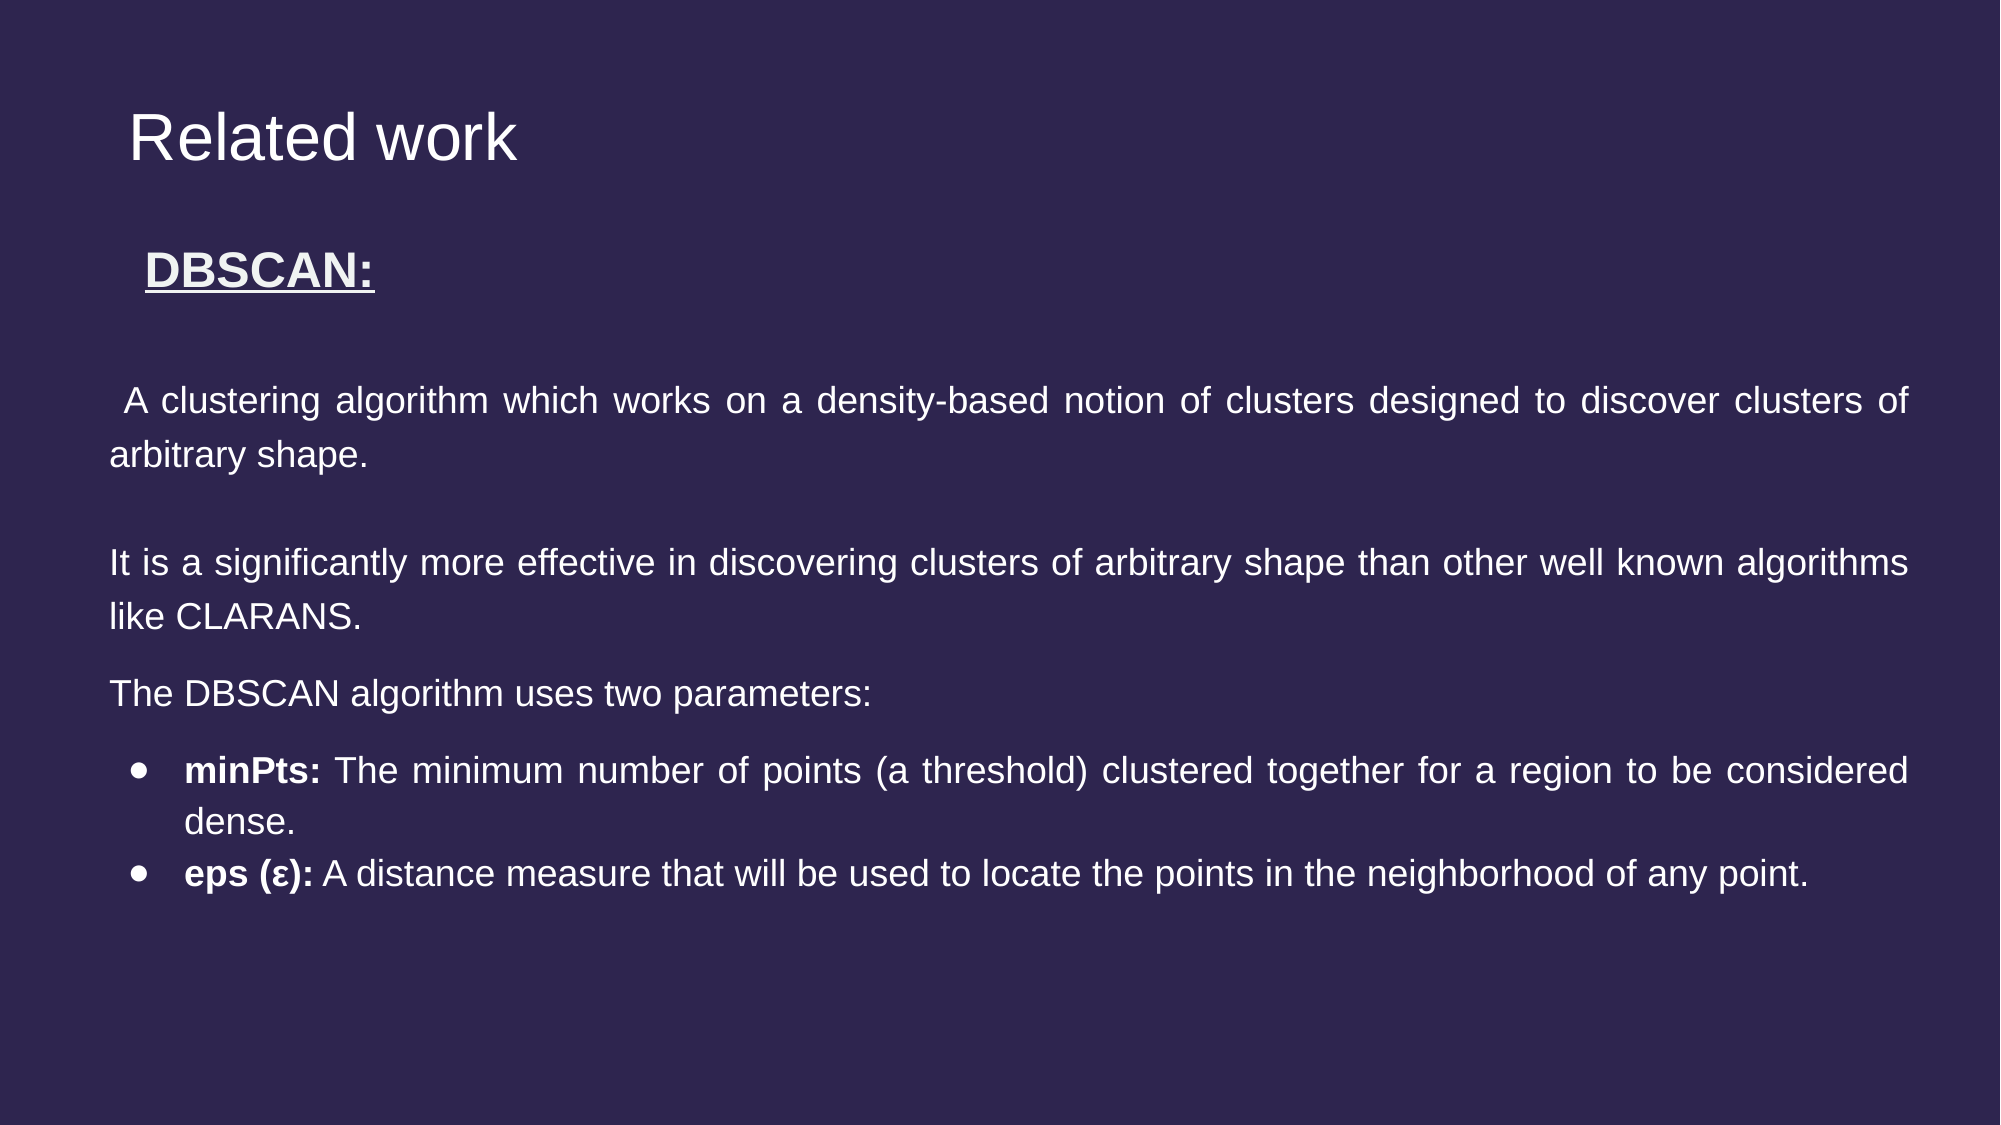

# Related work
DBSCAN:
 A clustering algorithm which works on a density-based notion of clusters designed to discover clusters of arbitrary shape.

It is a significantly more effective in discovering clusters of arbitrary shape than other well known algorithms like CLARANS.
The DBSCAN algorithm uses two parameters:
minPts: The minimum number of points (a threshold) clustered together for a region to be considered dense.
eps (ε): A distance measure that will be used to locate the points in the neighborhood of any point.